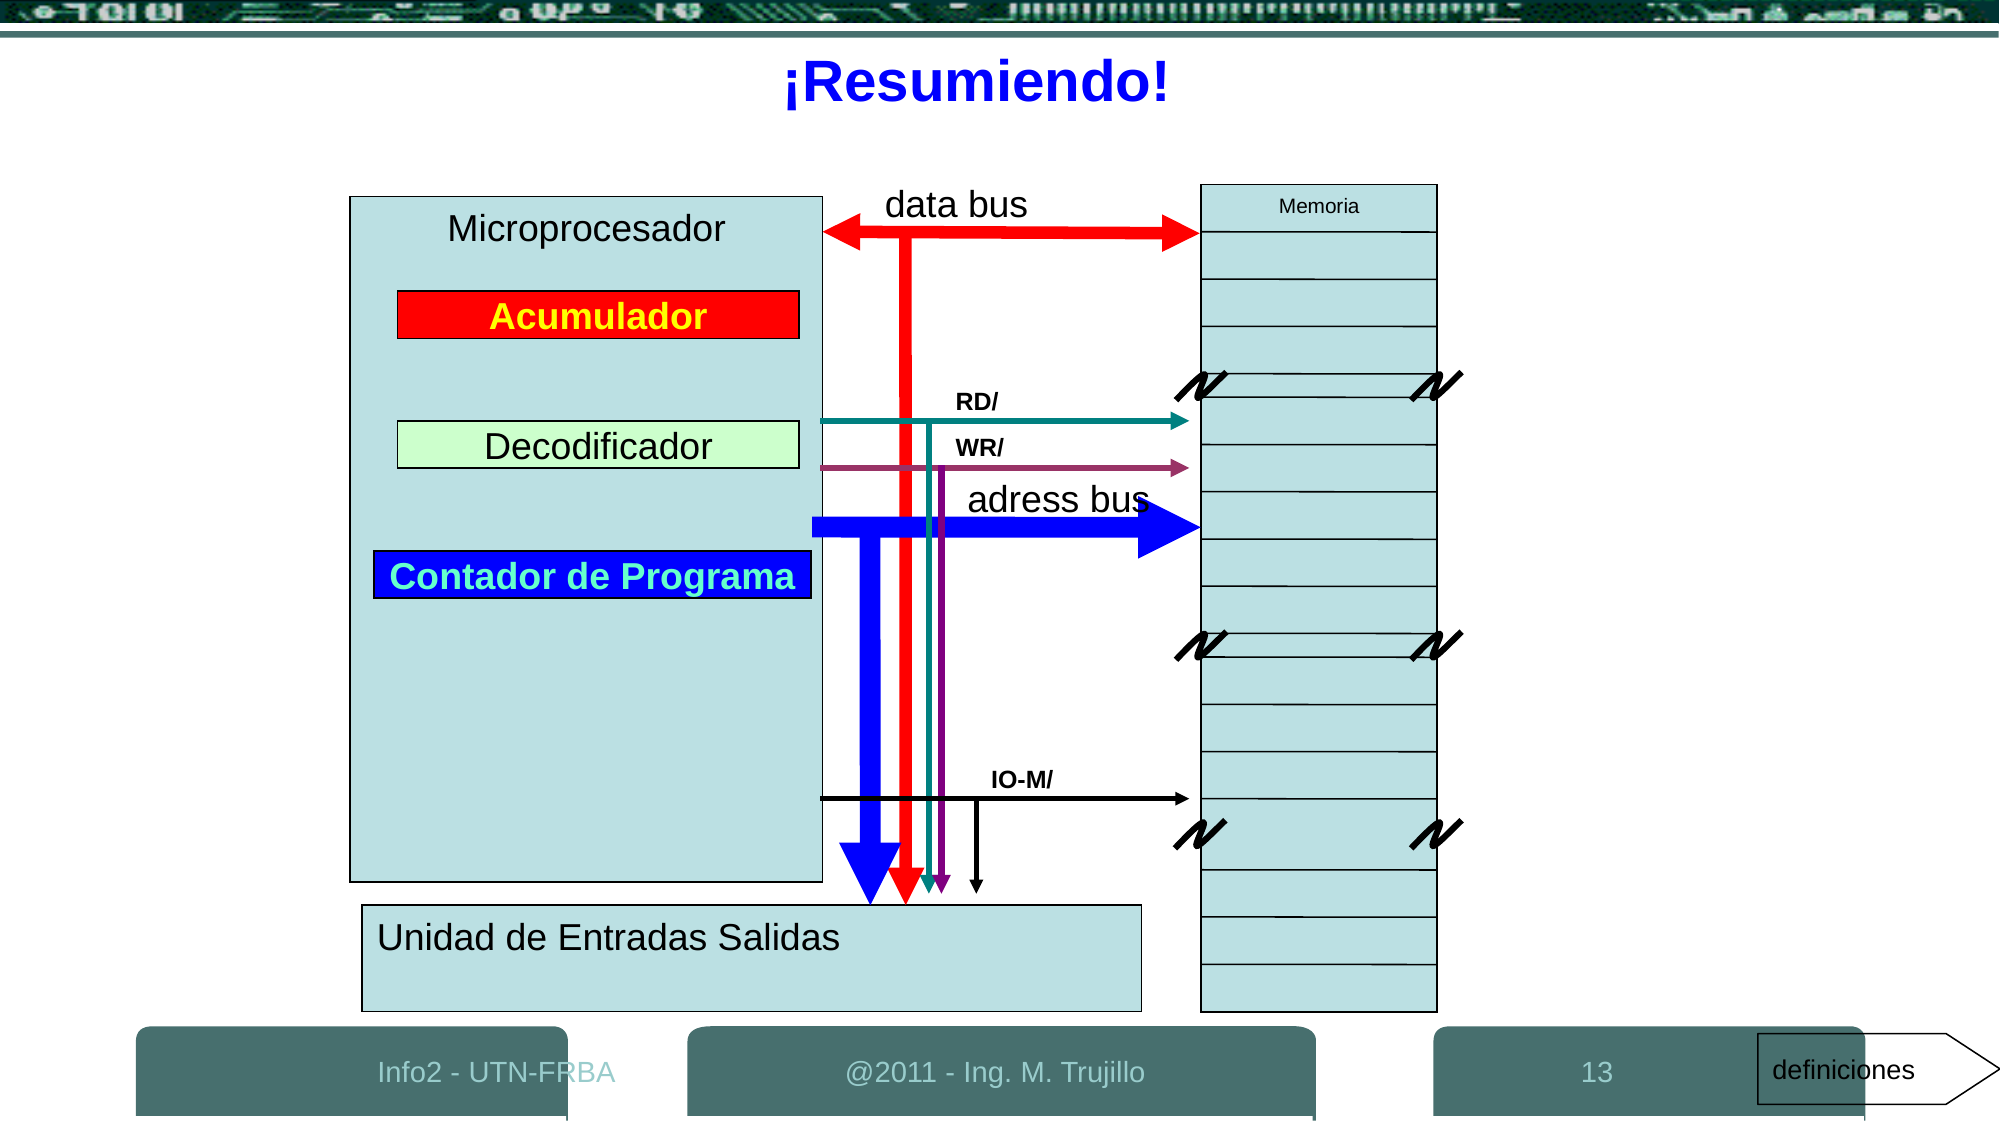

¡Resumiendo!
data bus
Memoria
Microprocesador
Acumulador

RD/
WR/
Decodificador
adress bus
Contador de Programa

IO-M/

Unidad de Entradas Salidas
Info2 - UTN-FRBA
@2011 - Ing. M. Trujillo
13
definiciones